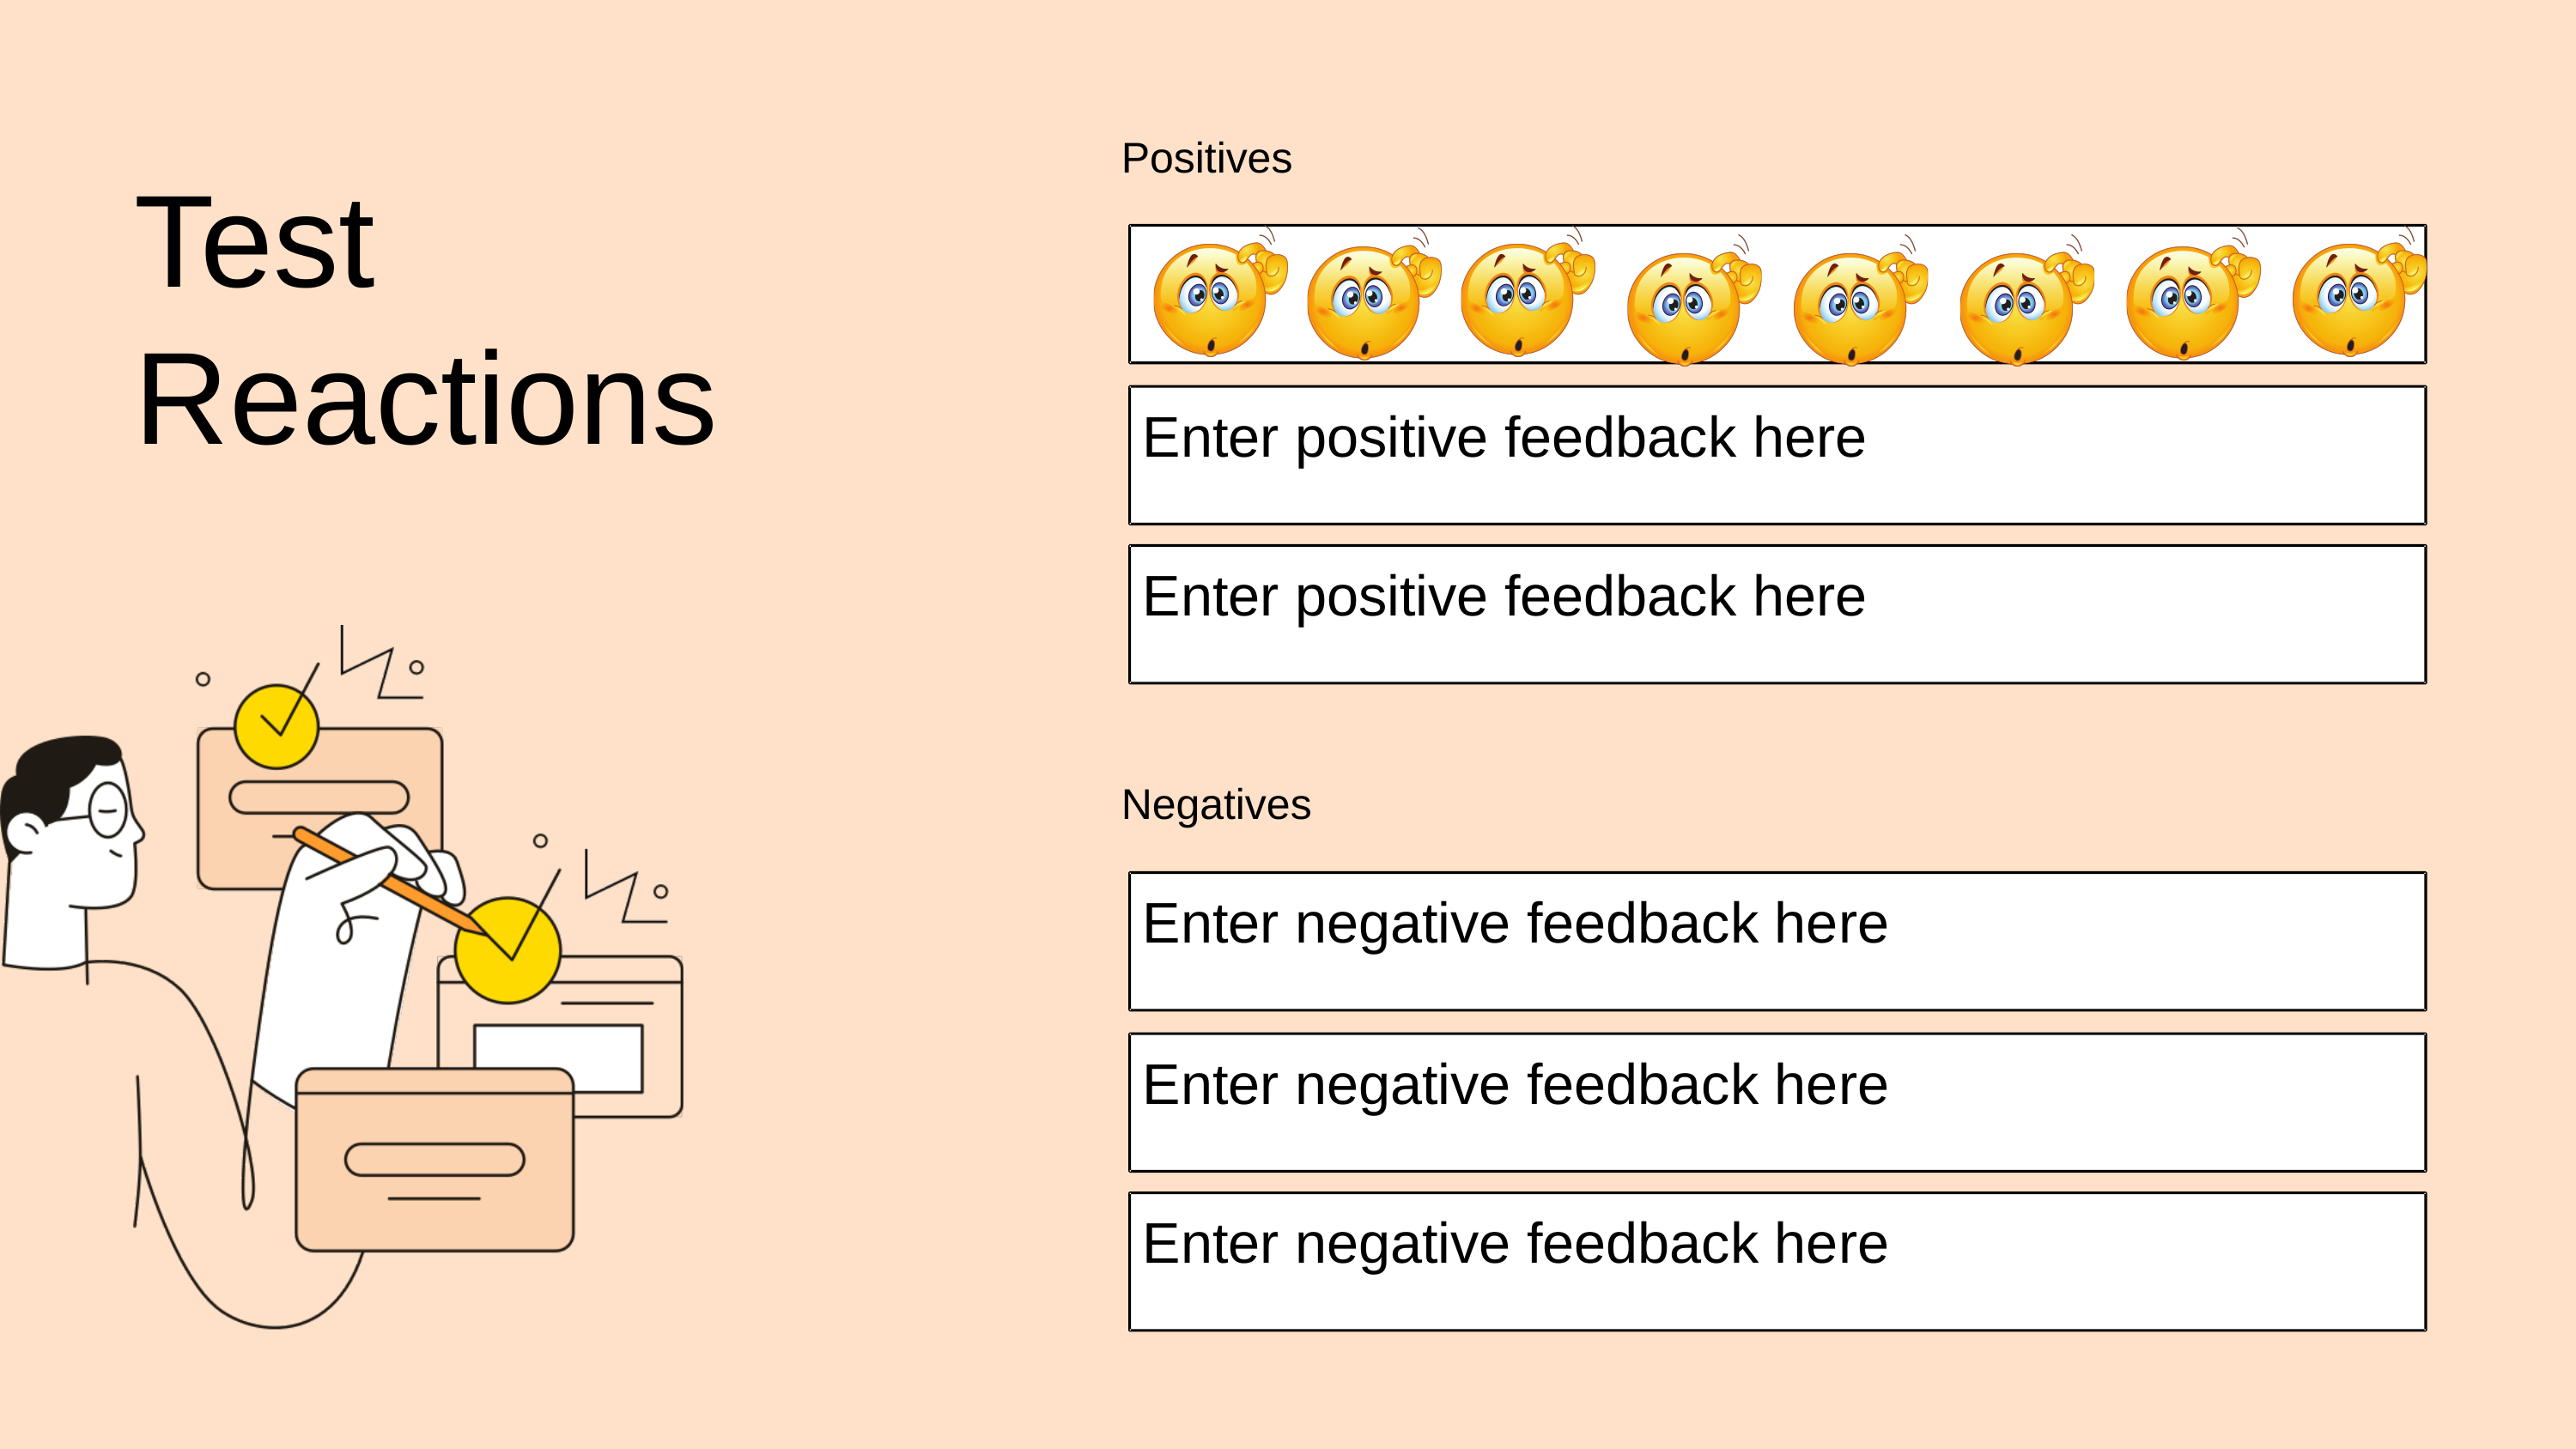

Positives

Test
Reactions

Enter positive feedback here

Enter positive feedback here

Negatives

Enter negative feedback here

Enter negative feedback here

Enter negative feedback here